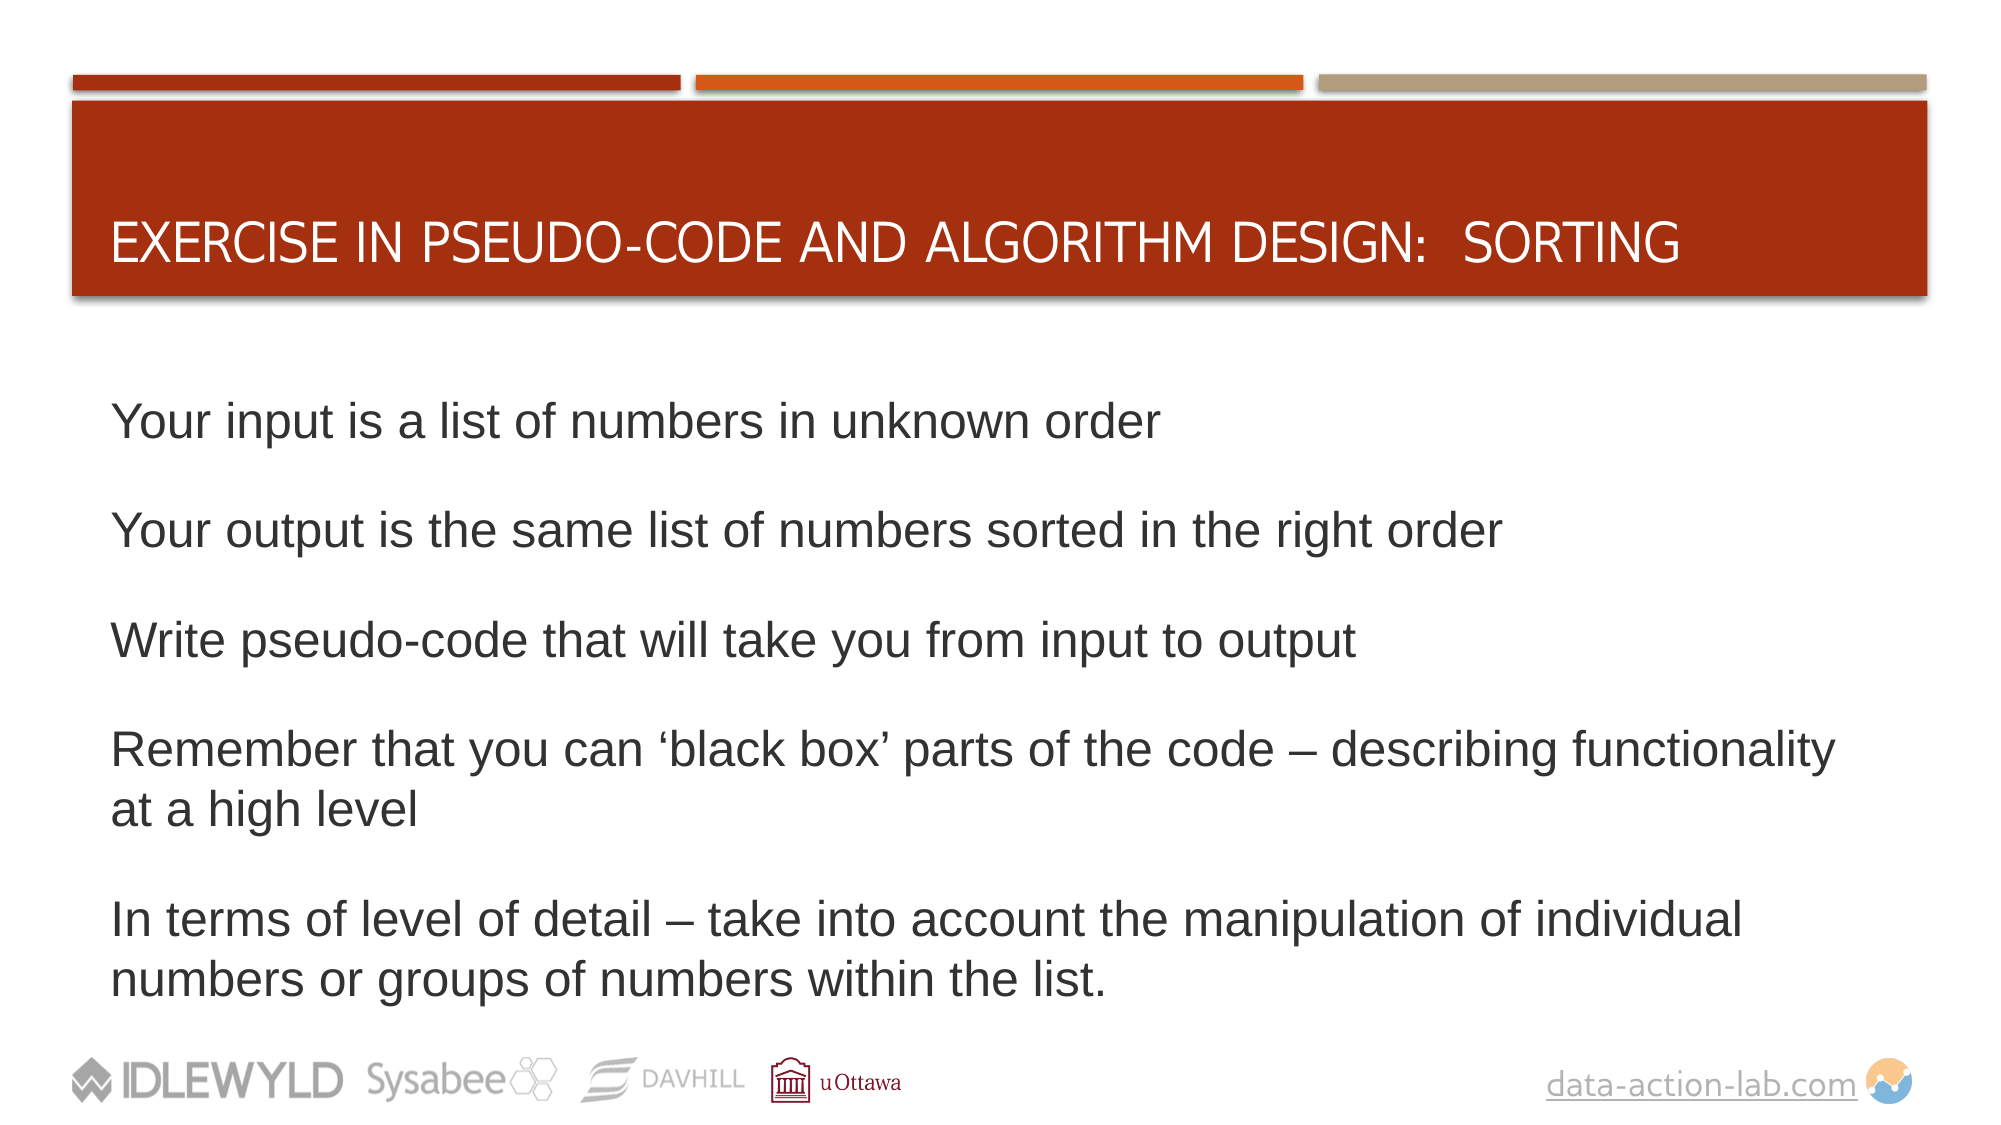

# Exercise in Pseudo-code AND ALGORITHM DESIGN:  SORTING
Your input is a list of numbers in unknown order

Your output is the same list of numbers sorted in the right order

Write pseudo-code that will take you from input to output

Remember that you can ‘black box’ parts of the code – describing functionality at a high level

In terms of level of detail – take into account the manipulation of individual numbers or groups of numbers within the list.